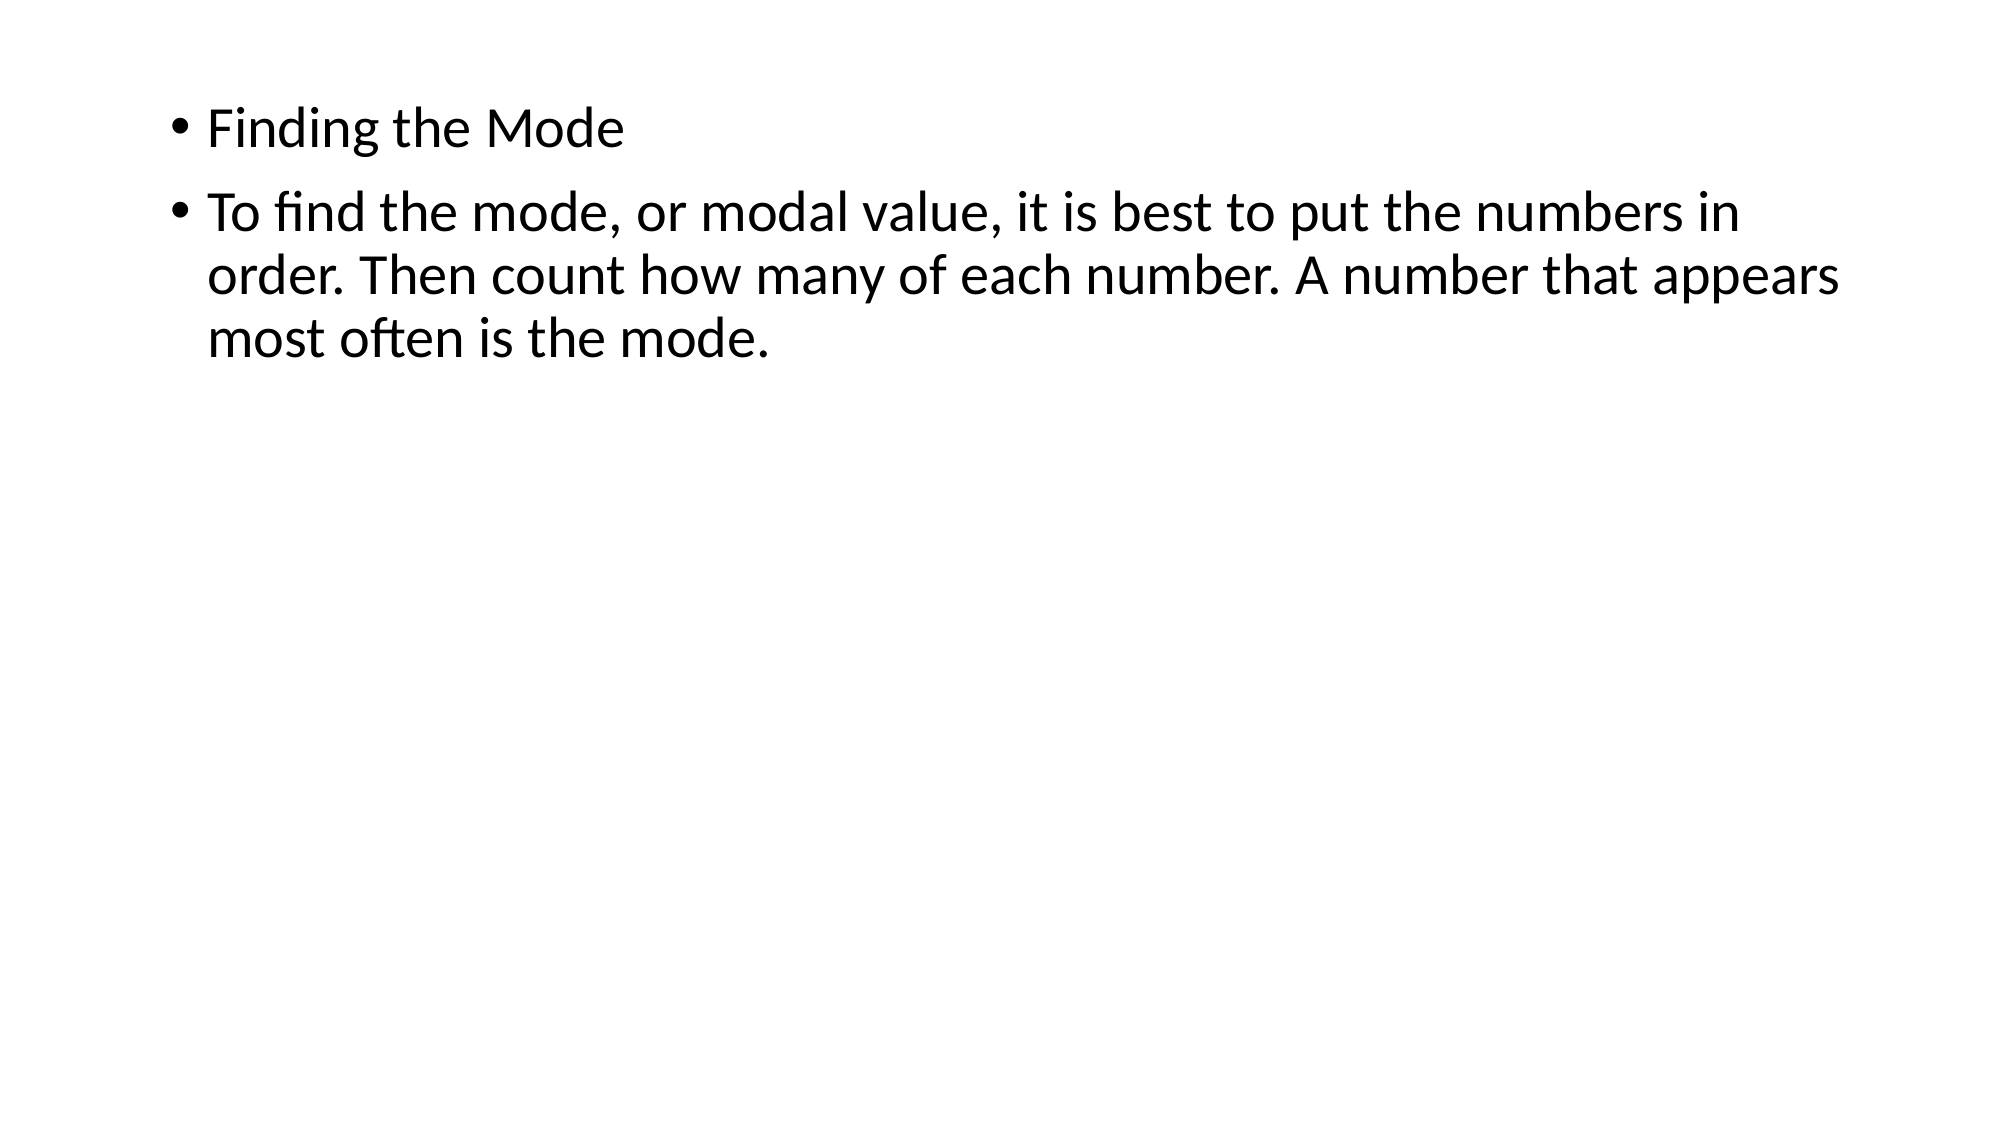

Finding the Mode
To find the mode, or modal value, it is best to put the numbers in order. Then count how many of each number. A number that appears most often is the mode.